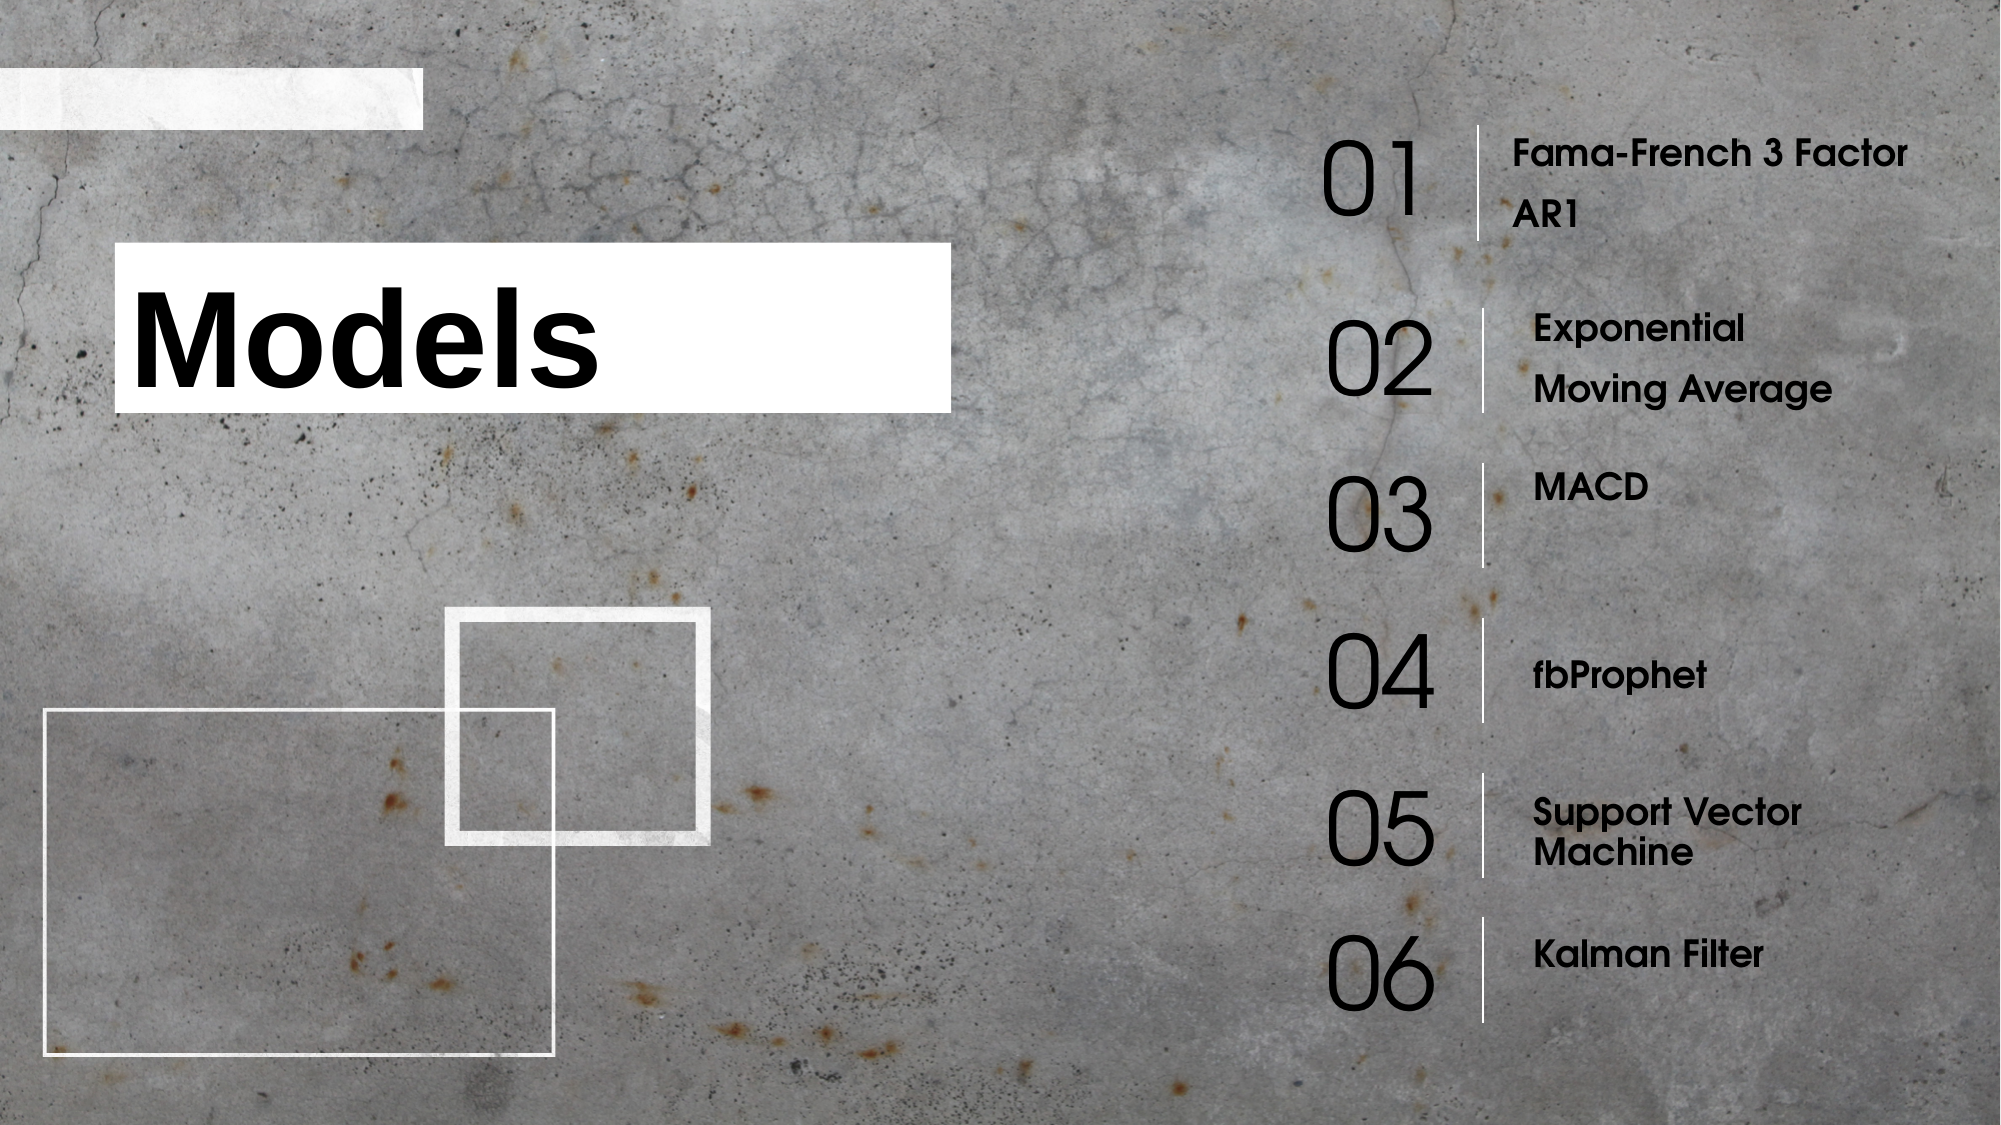

Fama-French 3 Factor
AR1
01
Models
02
Exponential
Moving Average
03
MACD

04
fbProphet
05
Support Vector Machine
06
Kalman Filter